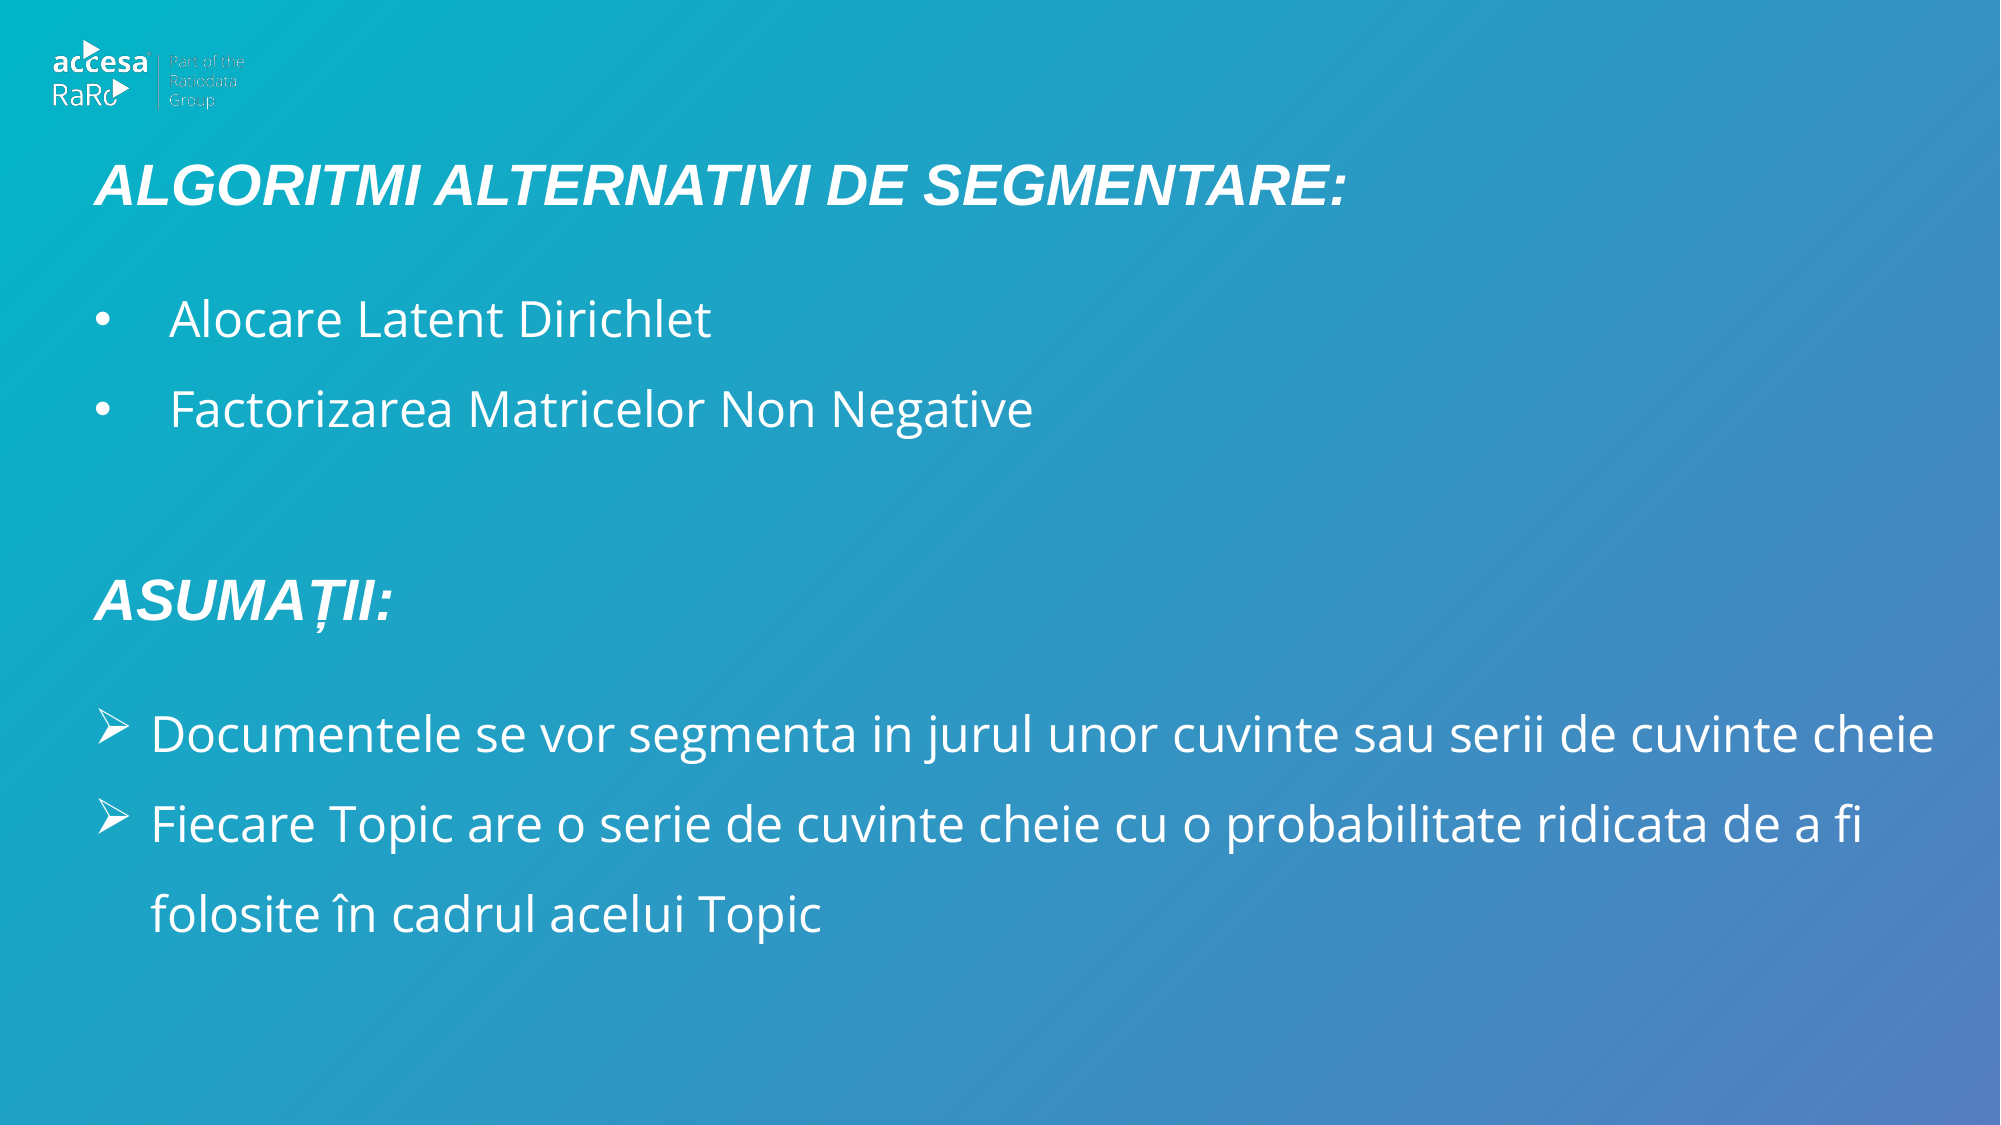

Algoritmi alternativi de segmentare:
Alocare Latent Dirichlet
Factorizarea Matricelor Non Negative
Asumații:
Documentele se vor segmenta in jurul unor cuvinte sau serii de cuvinte cheie
Fiecare Topic are o serie de cuvinte cheie cu o probabilitate ridicata de a fi folosite în cadrul acelui Topic